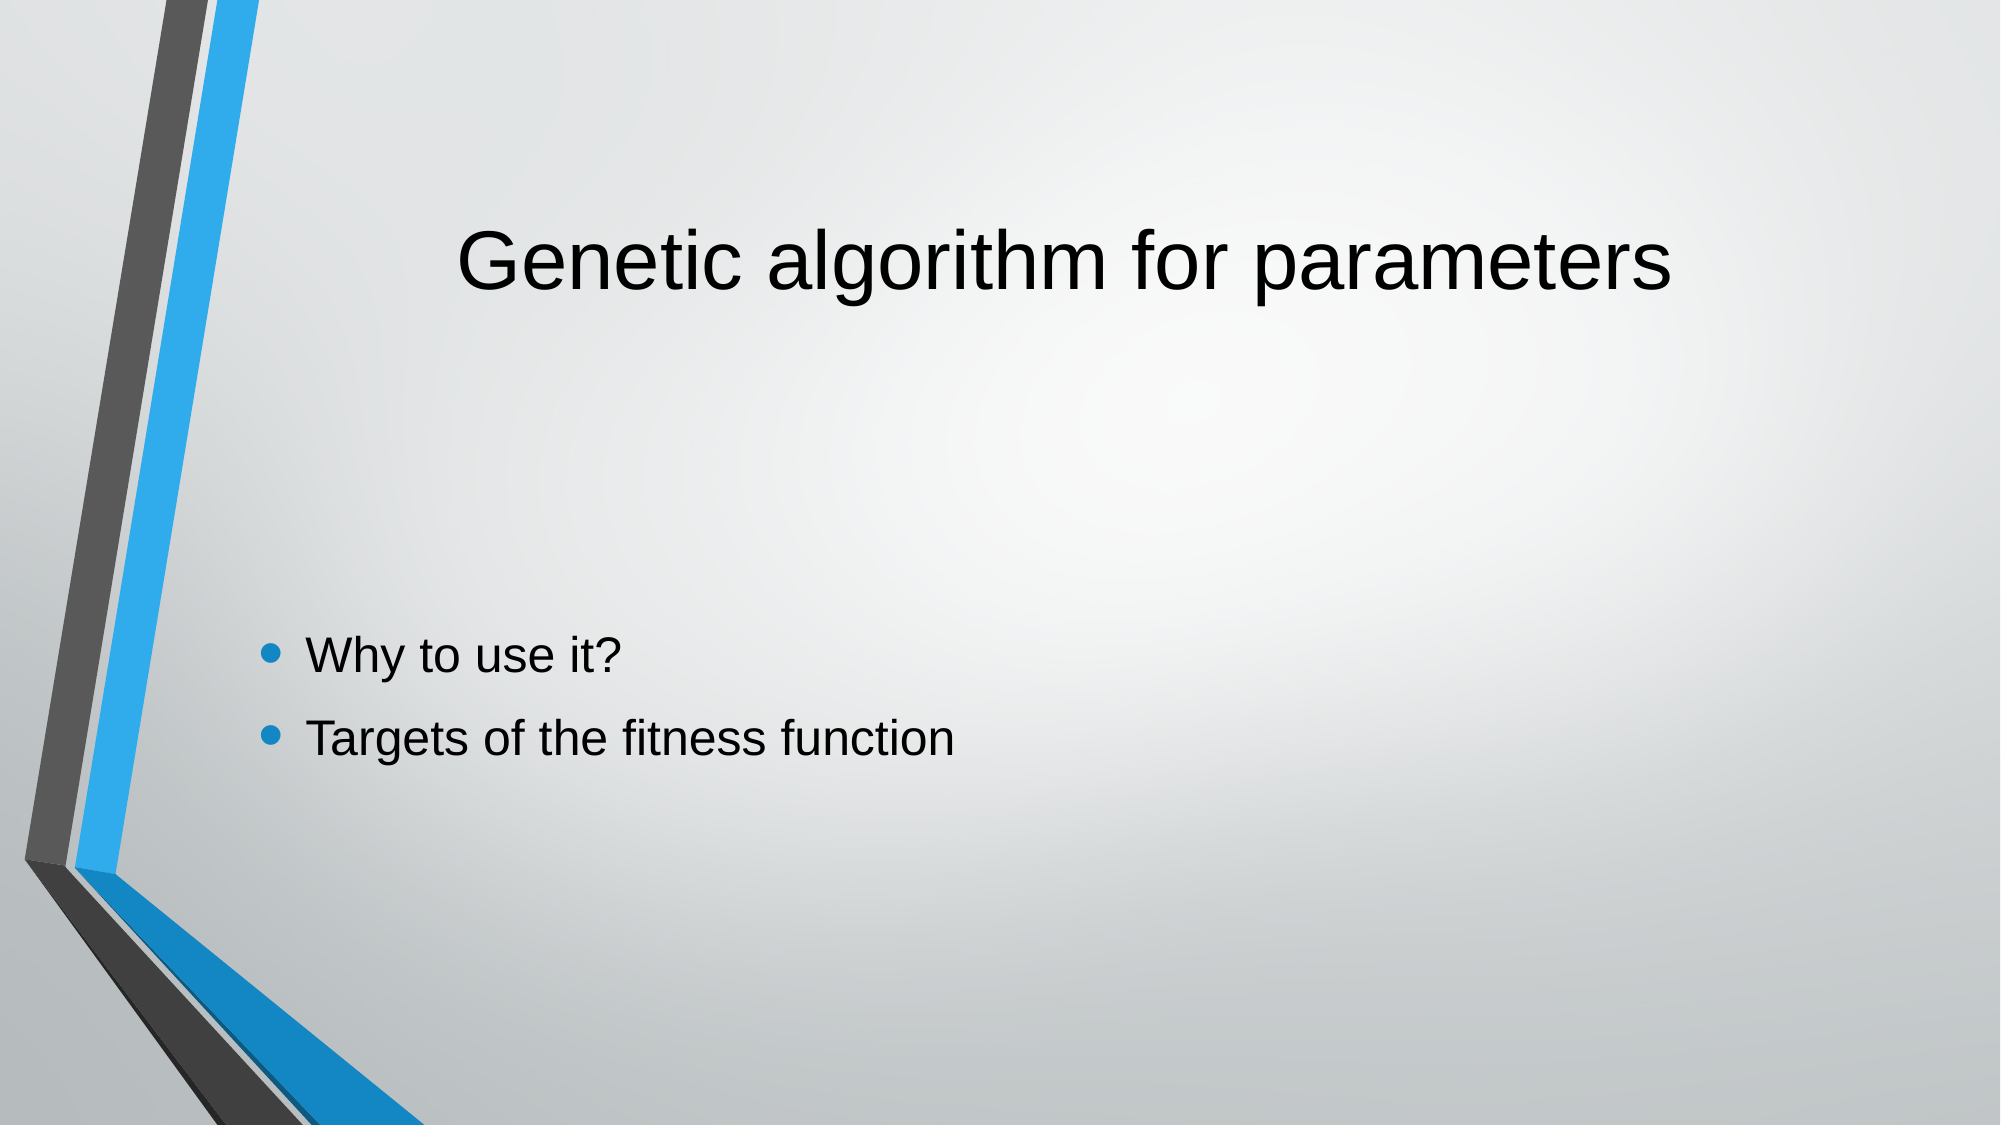

# Genetic algorithm for parameters
Why to use it?
Targets of the fitness function